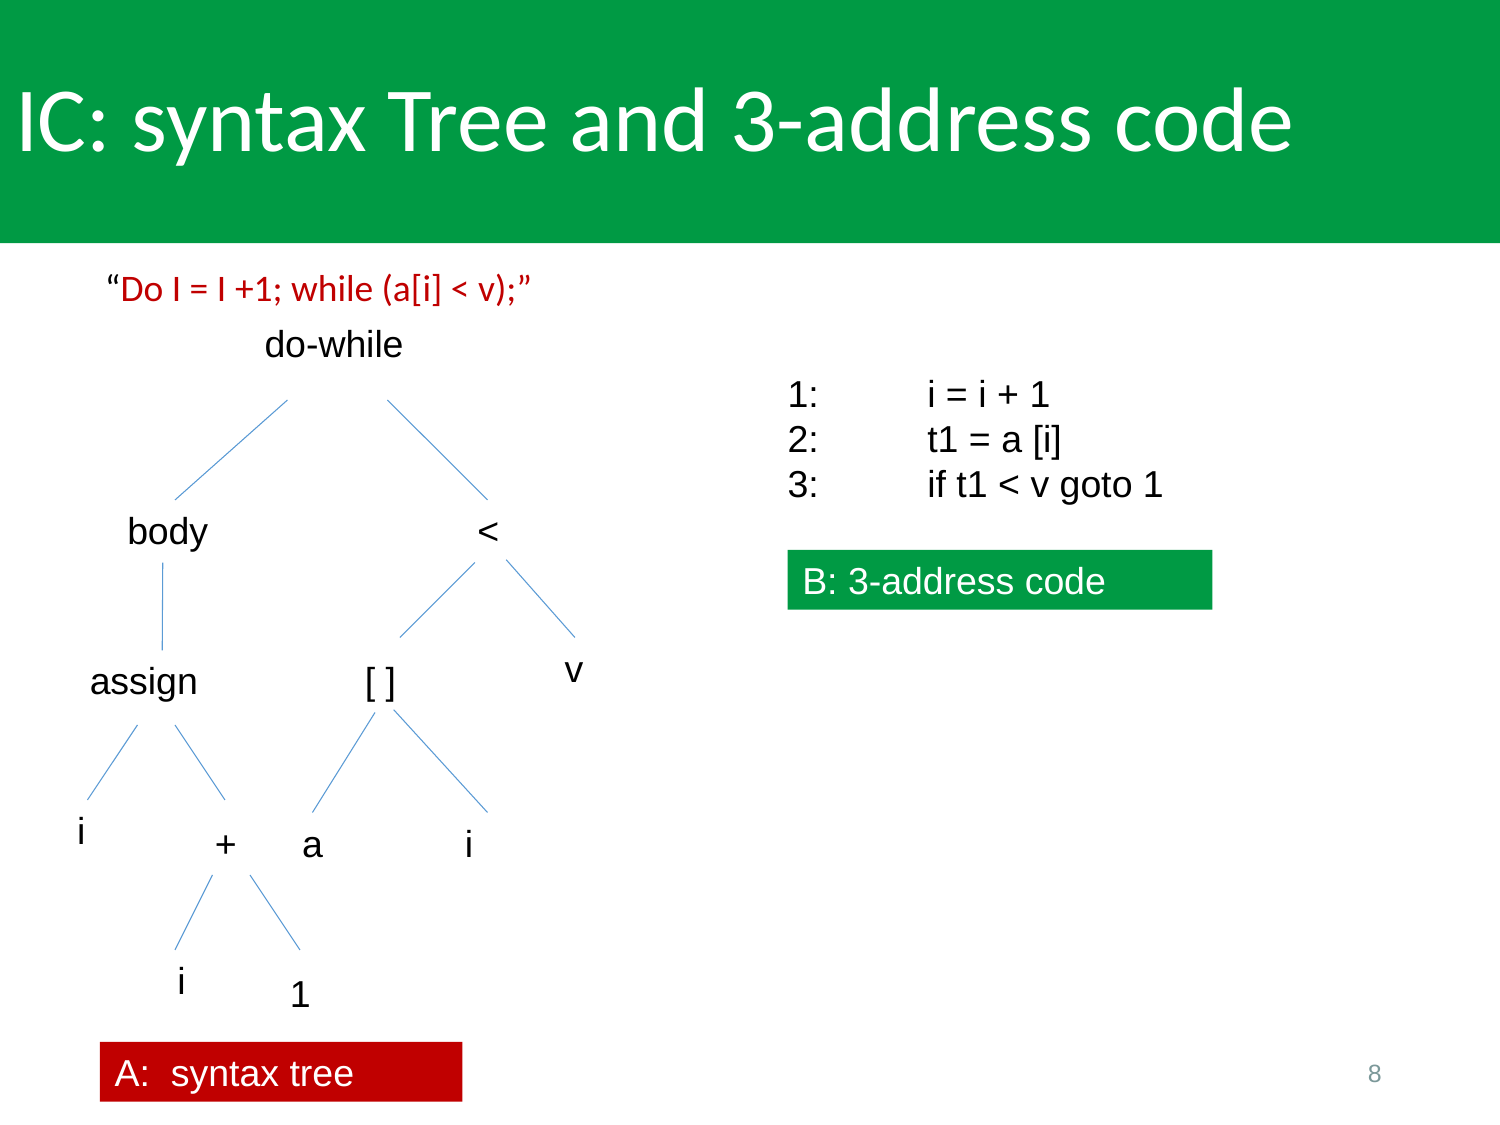

# IC: syntax Tree and 3-address code
“Do I = I +1; while (a[i] < v);”
do-while
 1:	i = i + 1
 2:	t1 = a [i]
 3:	if t1 < v goto 1
body
<
B: 3-address code
v
assign
[ ]
i
+
a
i
i
1
A:  syntax tree
8